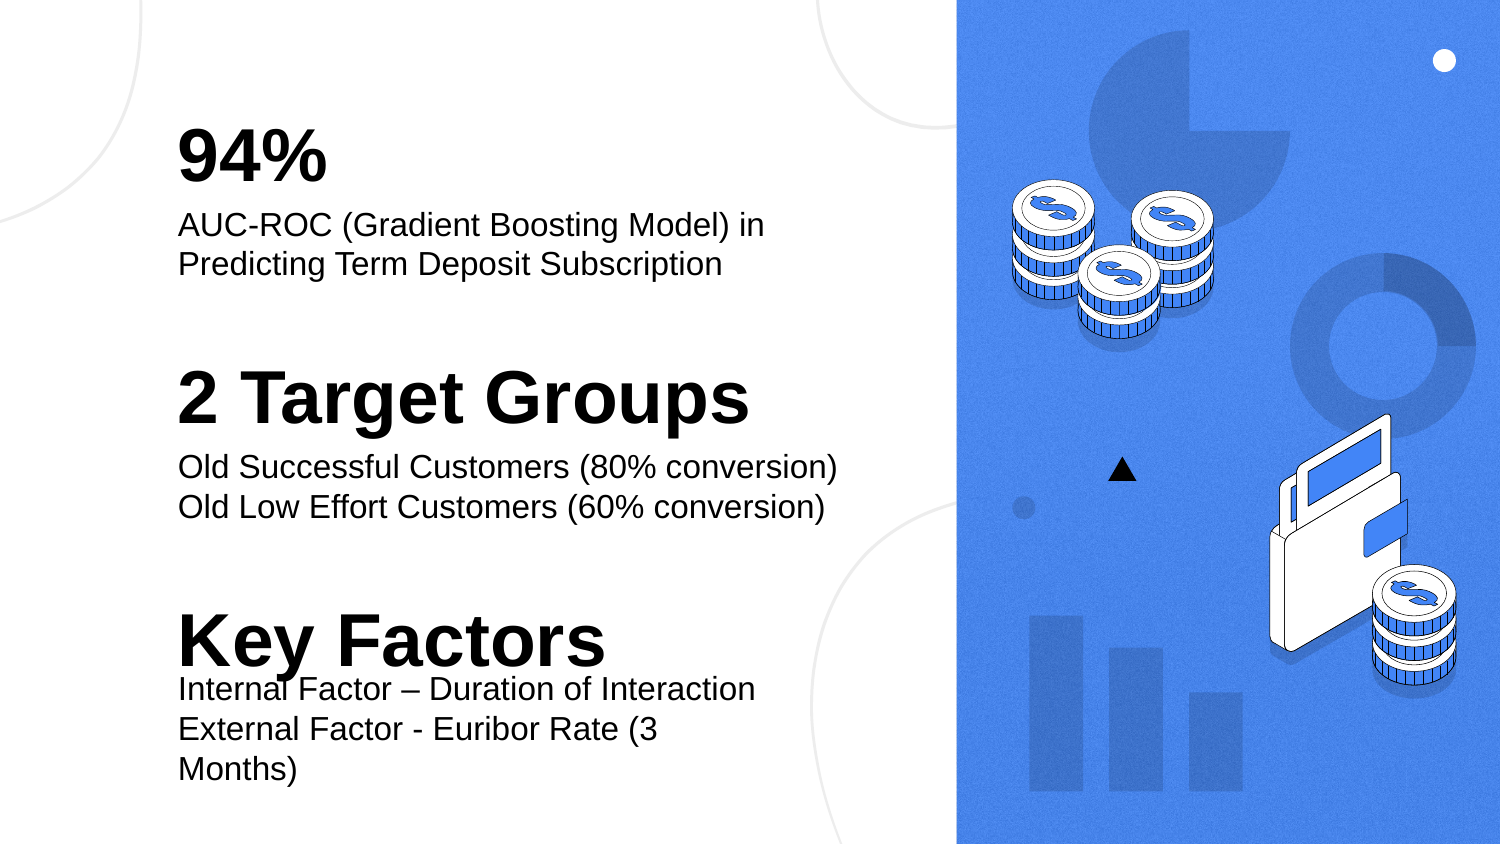

94%

AUC-ROC (Gradient Boosting Model) in Predicting Term Deposit Subscription

# 2 Target Groups

Old Successful Customers (80% conversion)
Old Low Effort Customers (60% conversion)

Key Factors

Internal Factor – Duration of Interaction
External Factor - Euribor Rate (3 Months)